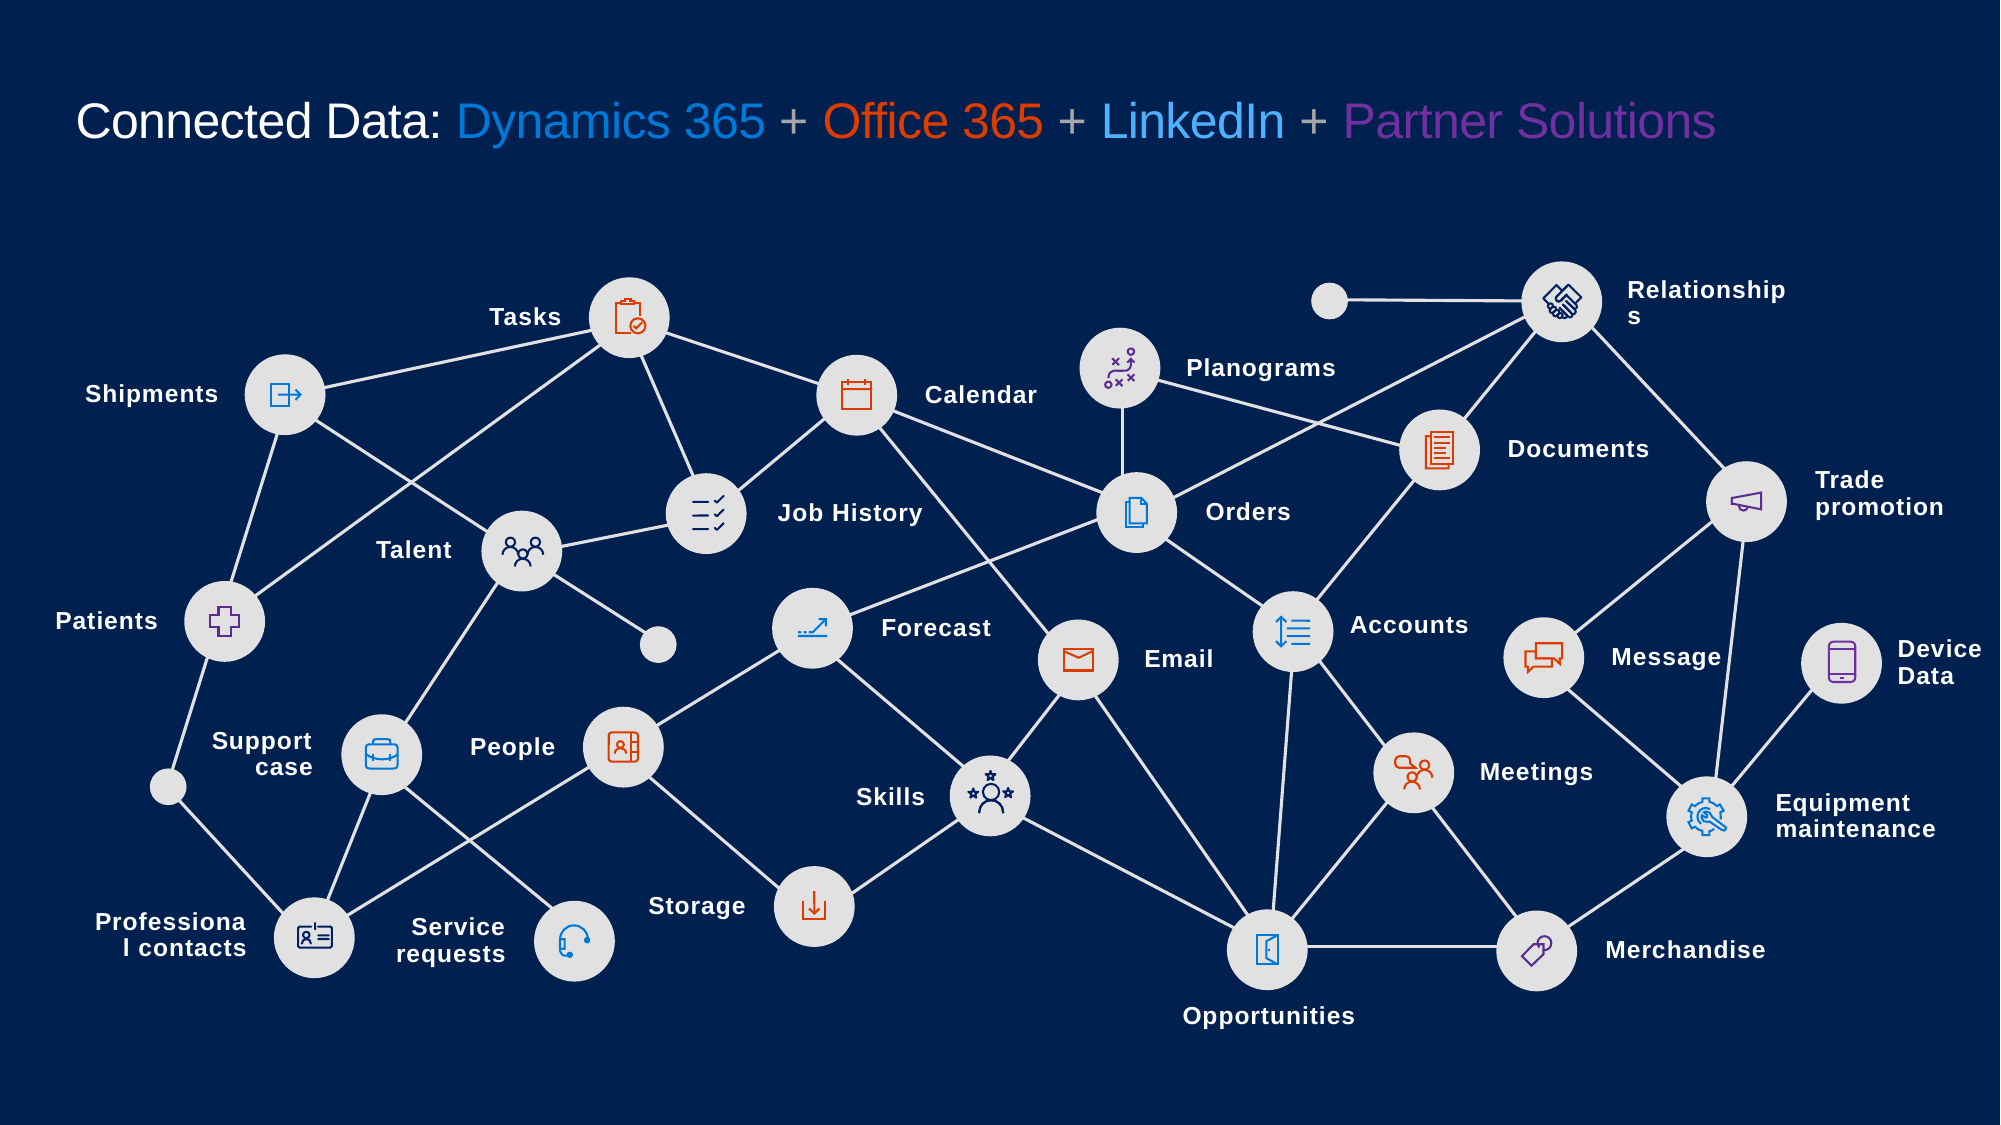

Connected Data: Dynamics 365 + Office 365 + LinkedIn + Partner Solutions

Relationships
Job History
Skills
Professional contacts
Talent

Tasks
Calendar
Documents
Message
Email
People
Meetings
Storage

Planograms
Trade
promotion
Patients
Device Data
Merchandise

Shipments
Orders
Accounts
Forecast
Support
case
Equipment
maintenance
Service
requests

Opportunities